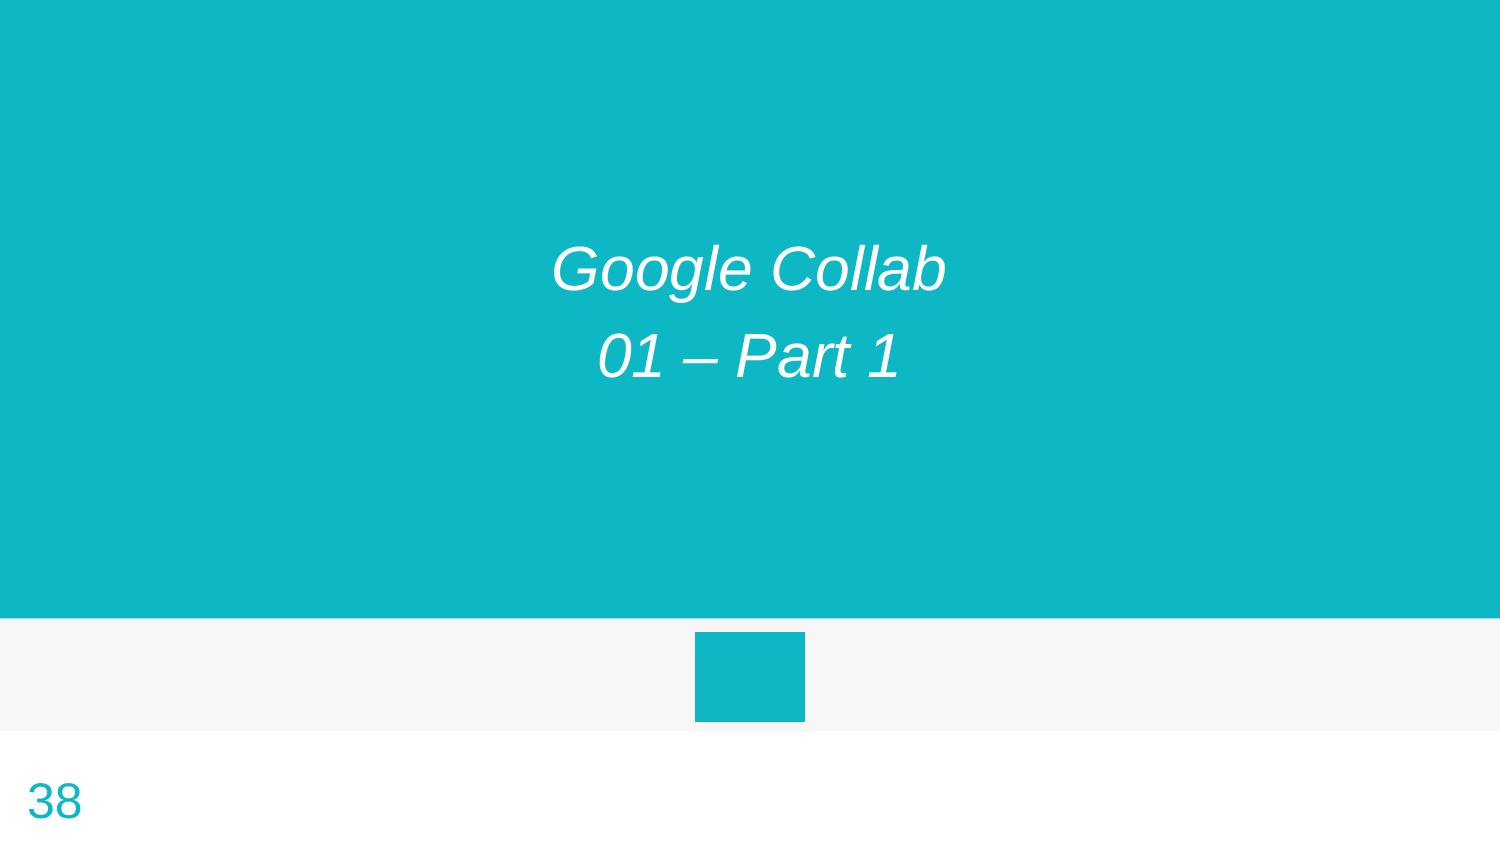

# Google Collab
01 – Part 1
38
?